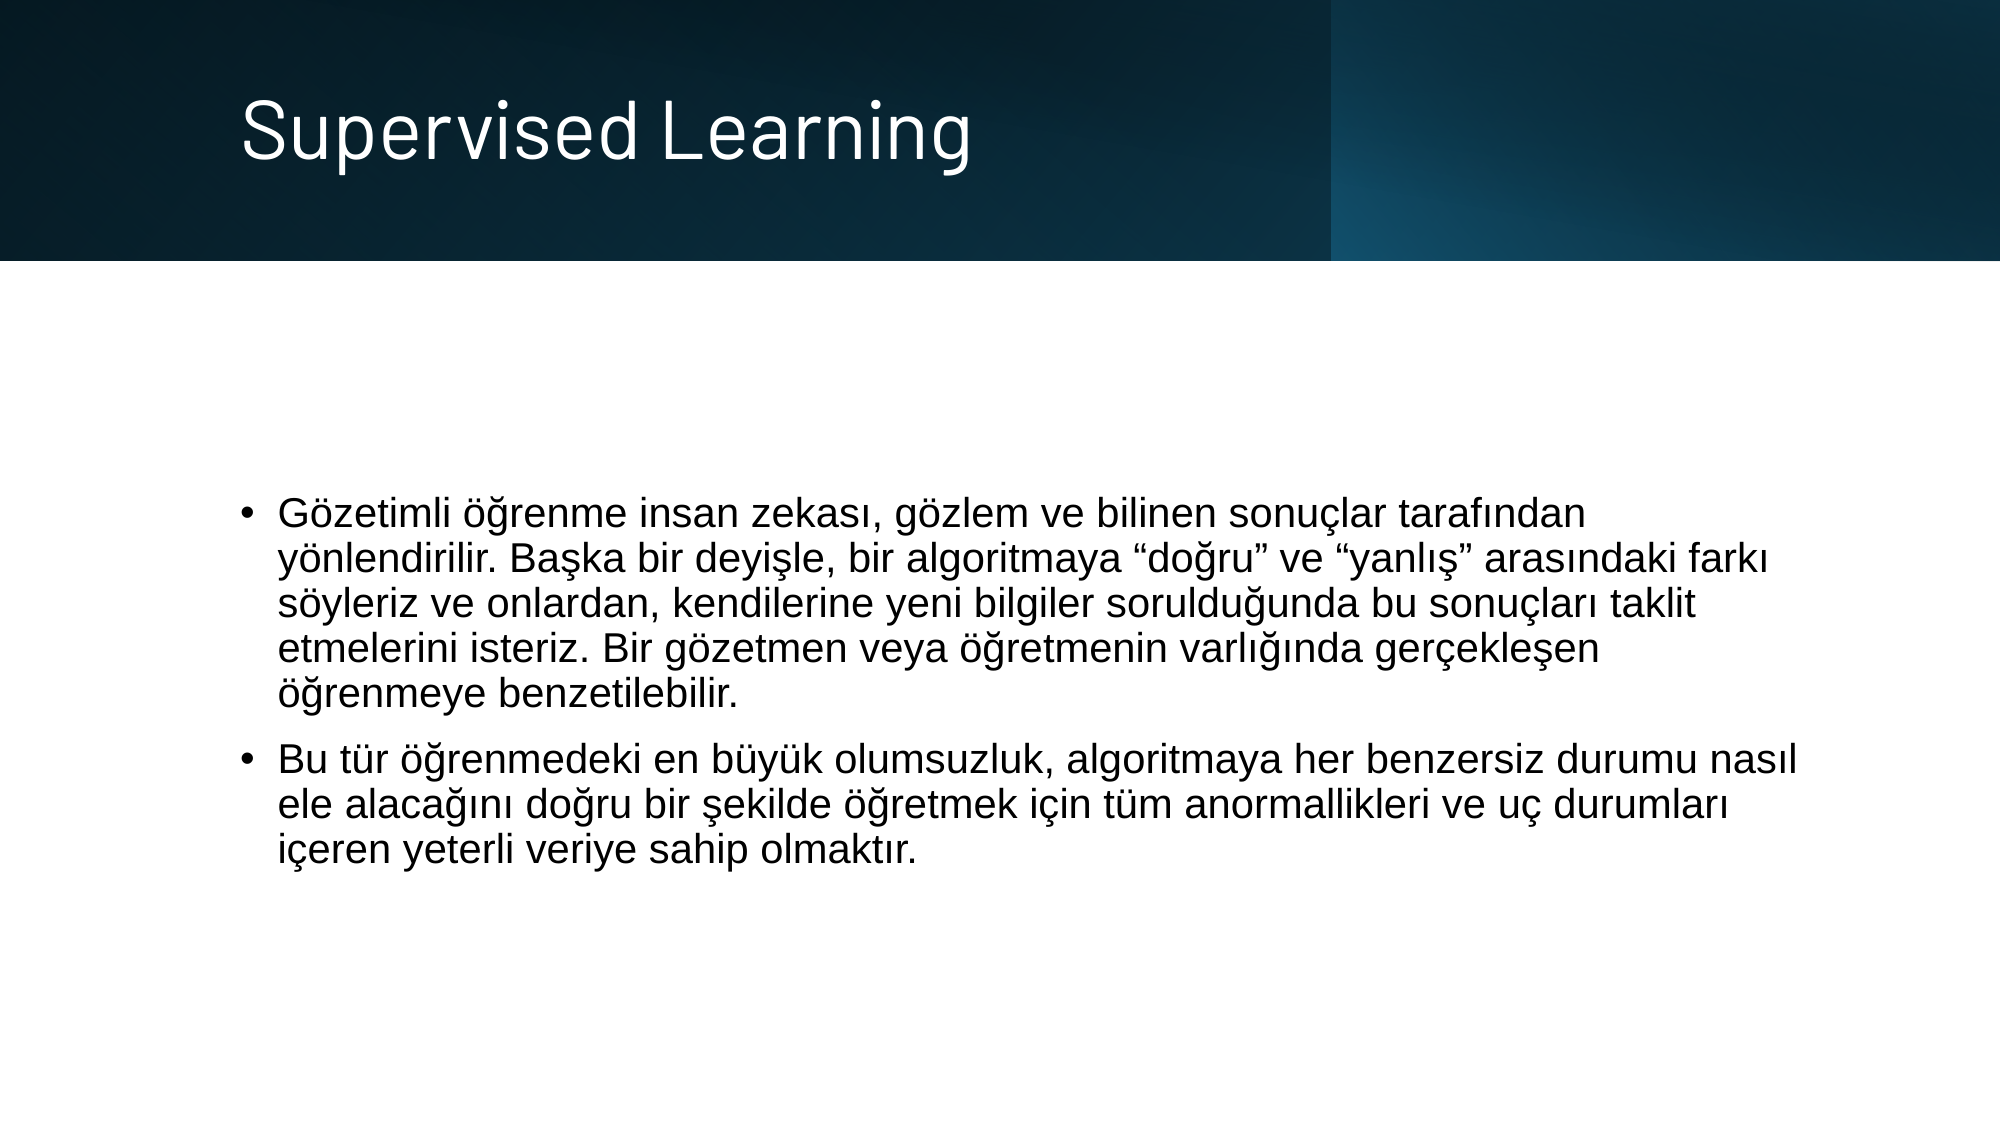

# Supervised Learning
Gözetimli öğrenme insan zekası, gözlem ve bilinen sonuçlar tarafından yönlendirilir. Başka bir deyişle, bir algoritmaya “doğru” ve “yanlış” arasındaki farkı söyleriz ve onlardan, kendilerine yeni bilgiler sorulduğunda bu sonuçları taklit etmelerini isteriz. Bir gözetmen veya öğretmenin varlığında gerçekleşen öğrenmeye benzetilebilir.
Bu tür öğrenmedeki en büyük olumsuzluk, algoritmaya her benzersiz durumu nasıl ele alacağını doğru bir şekilde öğretmek için tüm anormallikleri ve uç durumları içeren yeterli veriye sahip olmaktır.